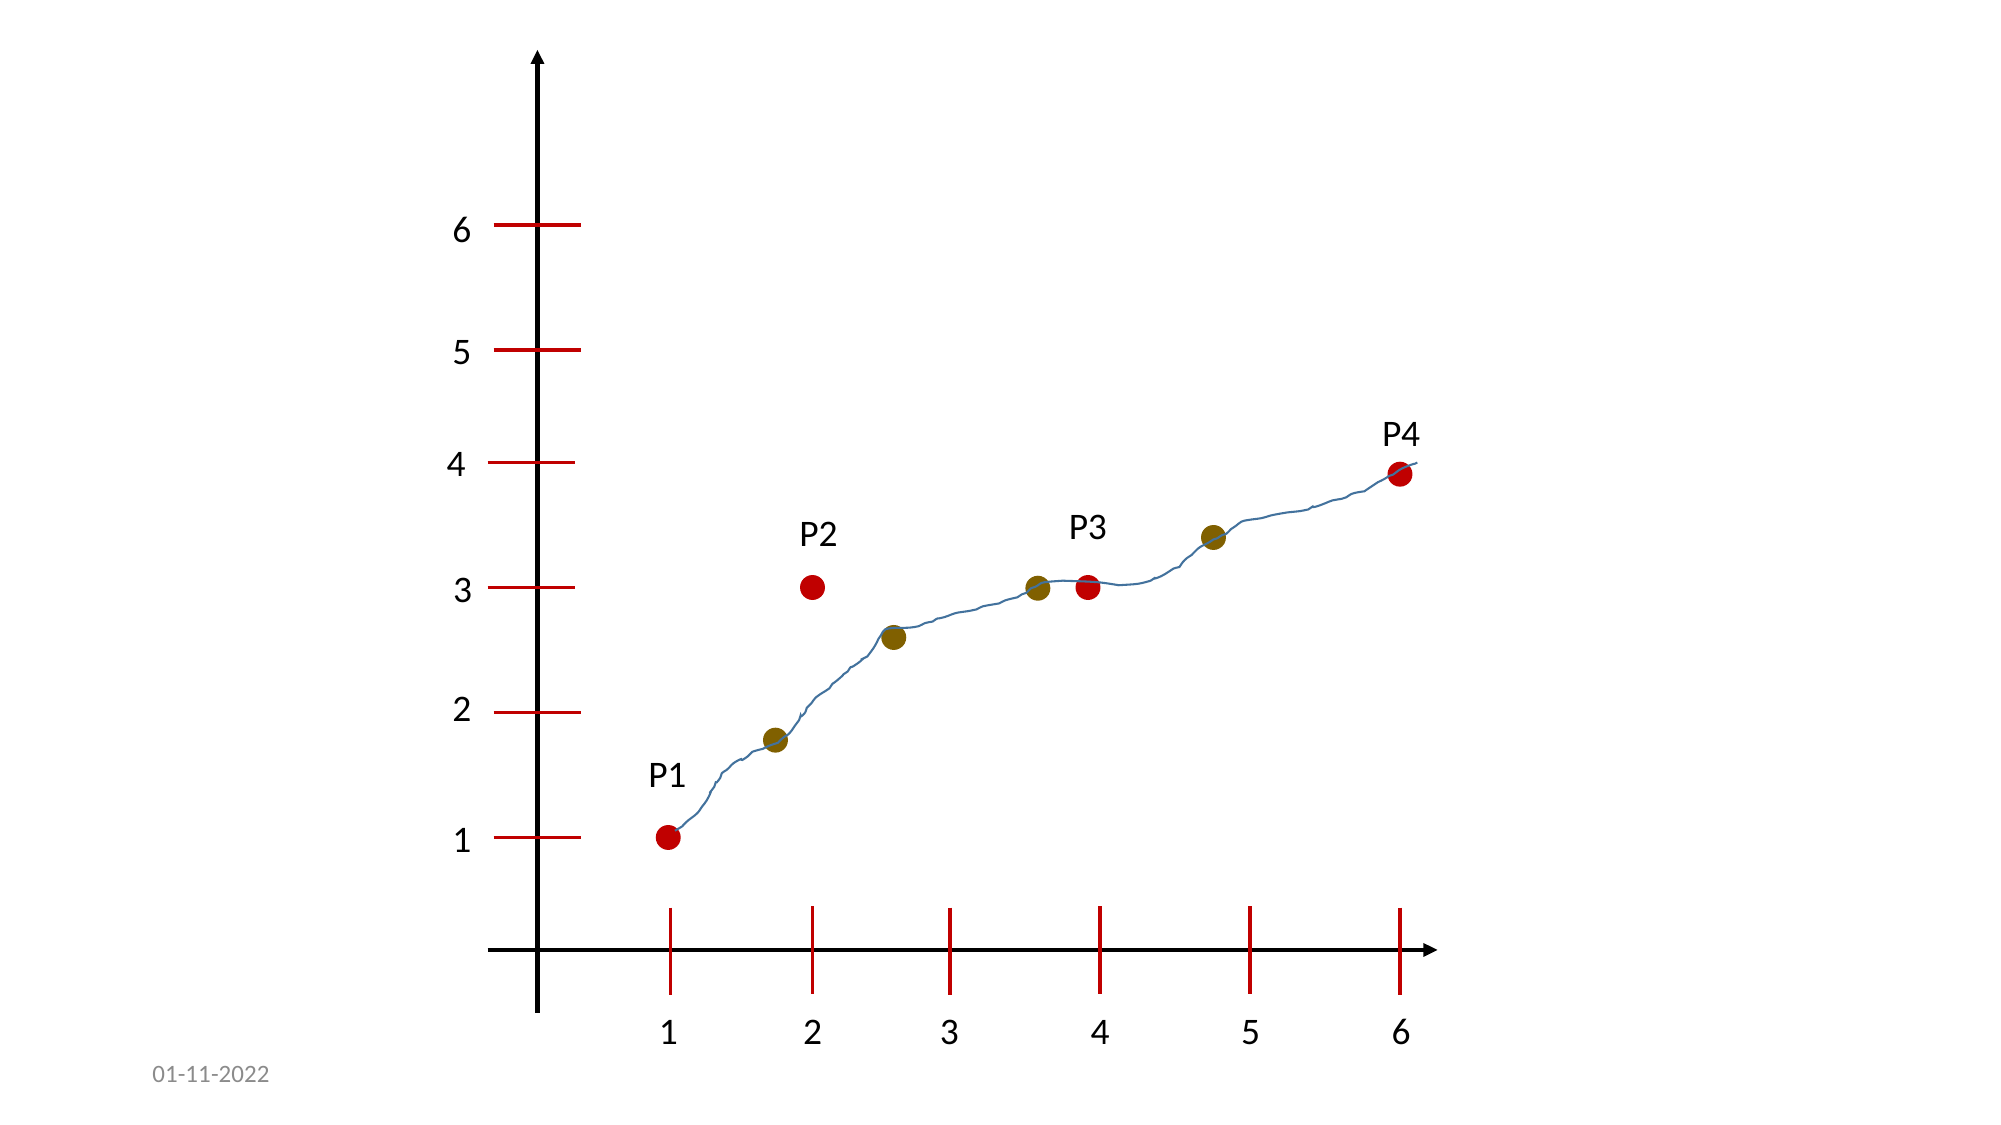

6
5
4
3
2
1
1
2
3
4
5
6
P4

P3
P2

P1

01-11-2022